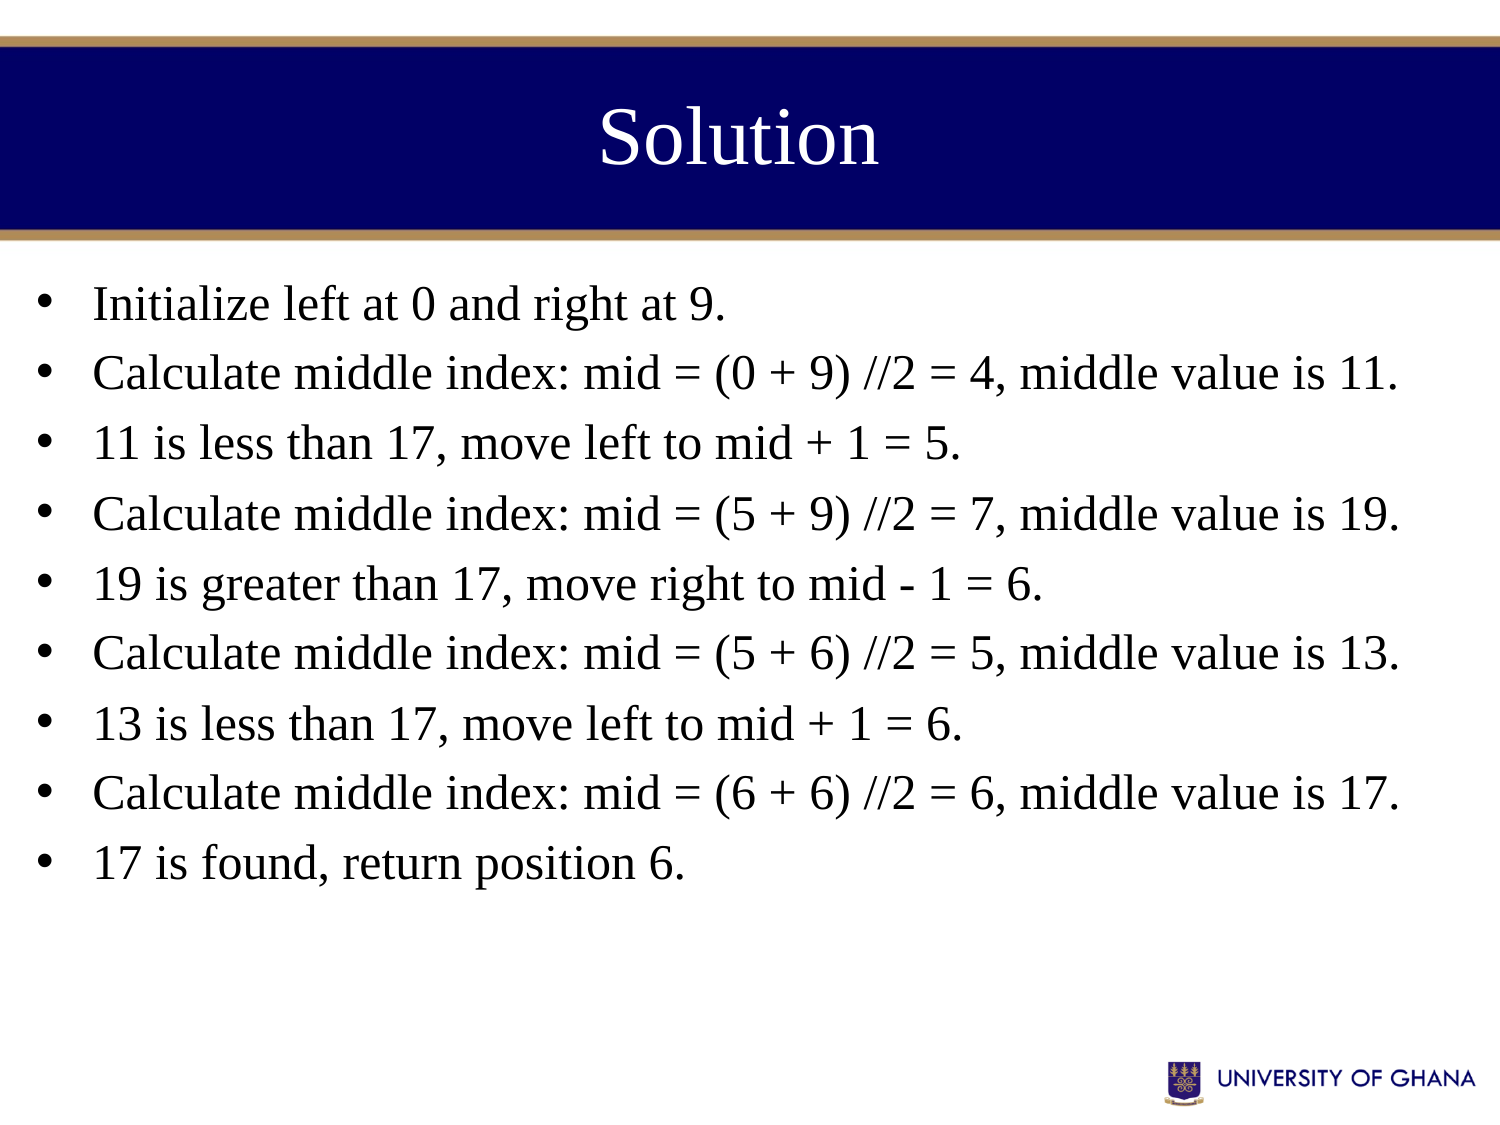

# Solution
Initialize left at 0 and right at 9.
Calculate middle index: mid = (0 + 9) //2 = 4, middle value is 11.
11 is less than 17, move left to mid + 1 = 5.
Calculate middle index: mid = (5 + 9) //2 = 7, middle value is 19.
19 is greater than 17, move right to mid - 1 = 6.
Calculate middle index: mid = (5 + 6) //2 = 5, middle value is 13.
13 is less than 17, move left to mid + 1 = 6.
Calculate middle index: mid = (6 + 6) //2 = 6, middle value is 17.
17 is found, return position 6.